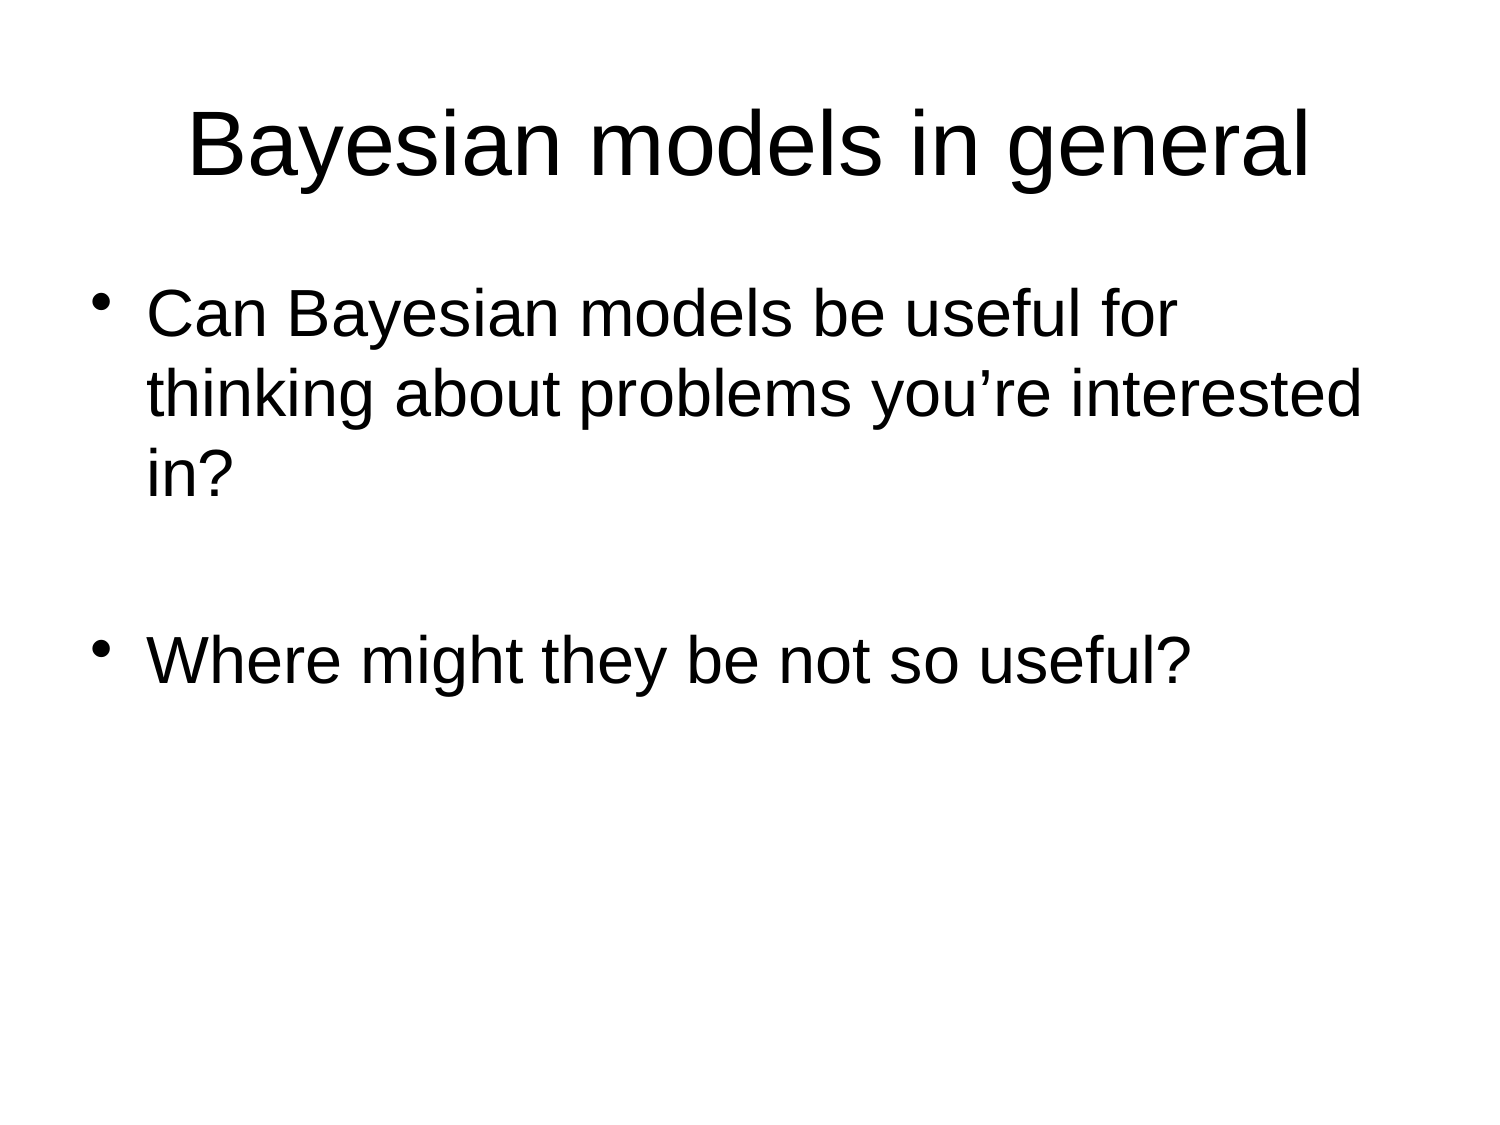

# Bayesian models in general
Can Bayesian models be useful for thinking about problems you’re interested in?

Where might they be not so useful?